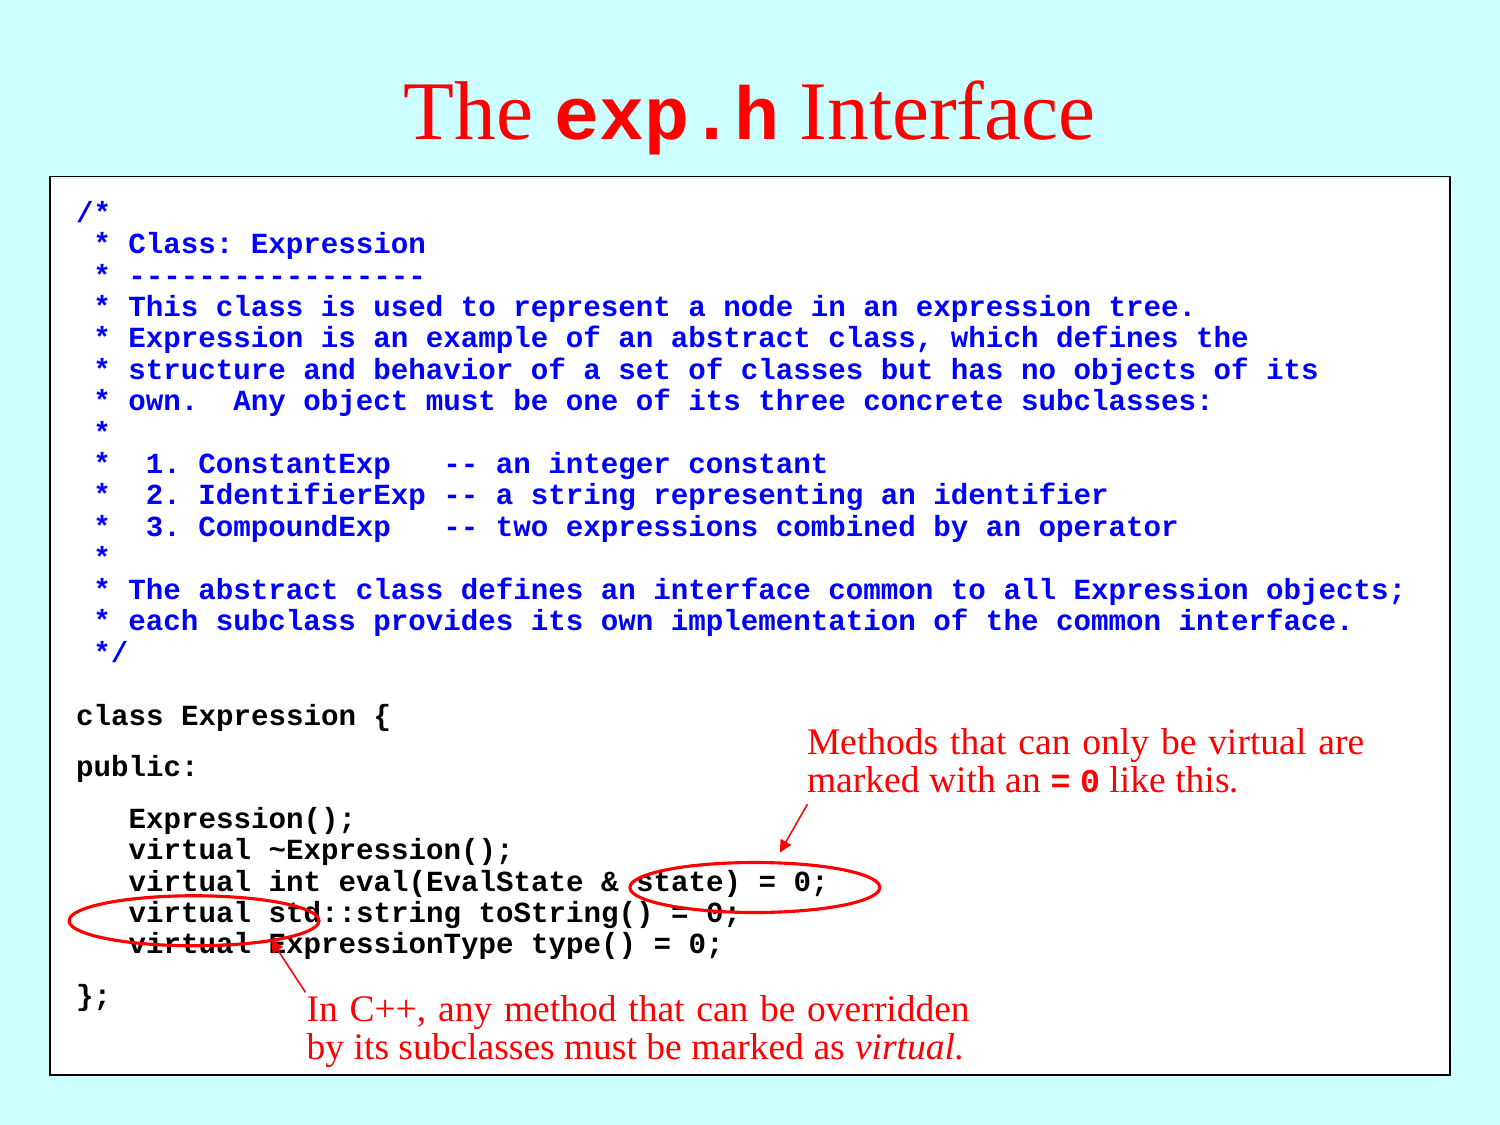

# The exp.h Interface

/*
 * Class: Expression
 * -----------------
 * This class is used to represent a node in an expression tree.
 * Expression is an example of an abstract class, which defines the
 * structure and behavior of a set of classes but has no objects of its
 * own.  Any object must be one of its three concrete subclasses:
 *
 *  1. ConstantExp   -- an integer constant
 *  2. IdentifierExp -- a string representing an identifier
 *  3. CompoundExp   -- two expressions combined by an operator
 *
 * The abstract class defines an interface common to all Expression objects;
 * each subclass provides its own implementation of the common interface.
 */

class Expression {

public:

   Expression();
   virtual ~Expression();
   virtual int eval(EvalState & state) = 0;
   virtual std::string toString() = 0;
   virtual ExpressionType type() = 0;

};
/*
 * File: exp.h
 * -----------
 * This interface defines a class hierarchy for expressions,
 * which allows the client to represent and manipulate simple
 * binary expression trees.
 */

#ifndef _exp_h
#define _exp_h

#include <string>
#include "evalstate.h"

/*
 * Type: ExpressionType
 * --------------------
 * This enumerated type is used to differentiate the three different
 * expression types: CONSTANT, IDENTIFIER, and COMPOUND.
 */

enum ExpressionType { CONSTANT, IDENTIFIER, COMPOUND };

Methods that can only be virtual are marked with an = 0 like this.

In C++, any method that can be overridden by its subclasses must be marked as virtual.